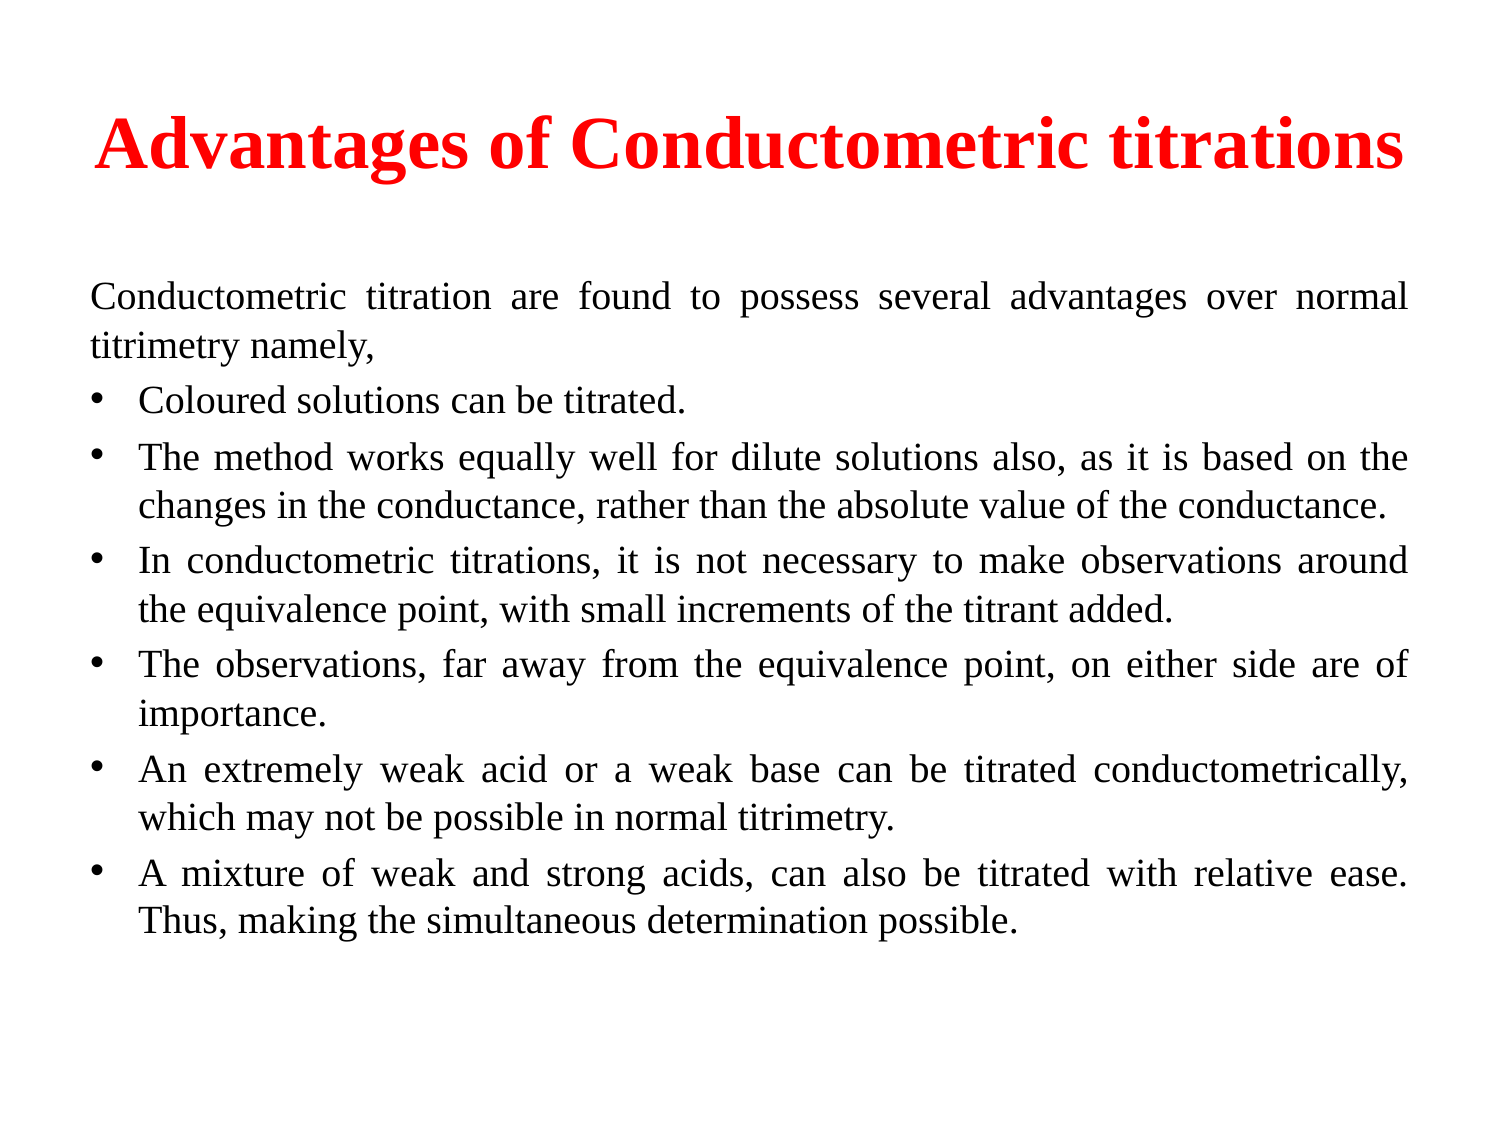

# Advantages of Conductometric titrations
Conductometric titration are found to possess several advantages over normal titrimetry namely,
Coloured solutions can be titrated.
The method works equally well for dilute solutions also, as it is based on the changes in the conductance, rather than the absolute value of the conductance.
In conductometric titrations, it is not necessary to make observations around the equivalence point, with small increments of the titrant added.
The observations, far away from the equivalence point, on either side are of importance.
An extremely weak acid or a weak base can be titrated conductometrically, which may not be possible in normal titrimetry.
A mixture of weak and strong acids, can also be titrated with relative ease. Thus, making the simultaneous determination possible.